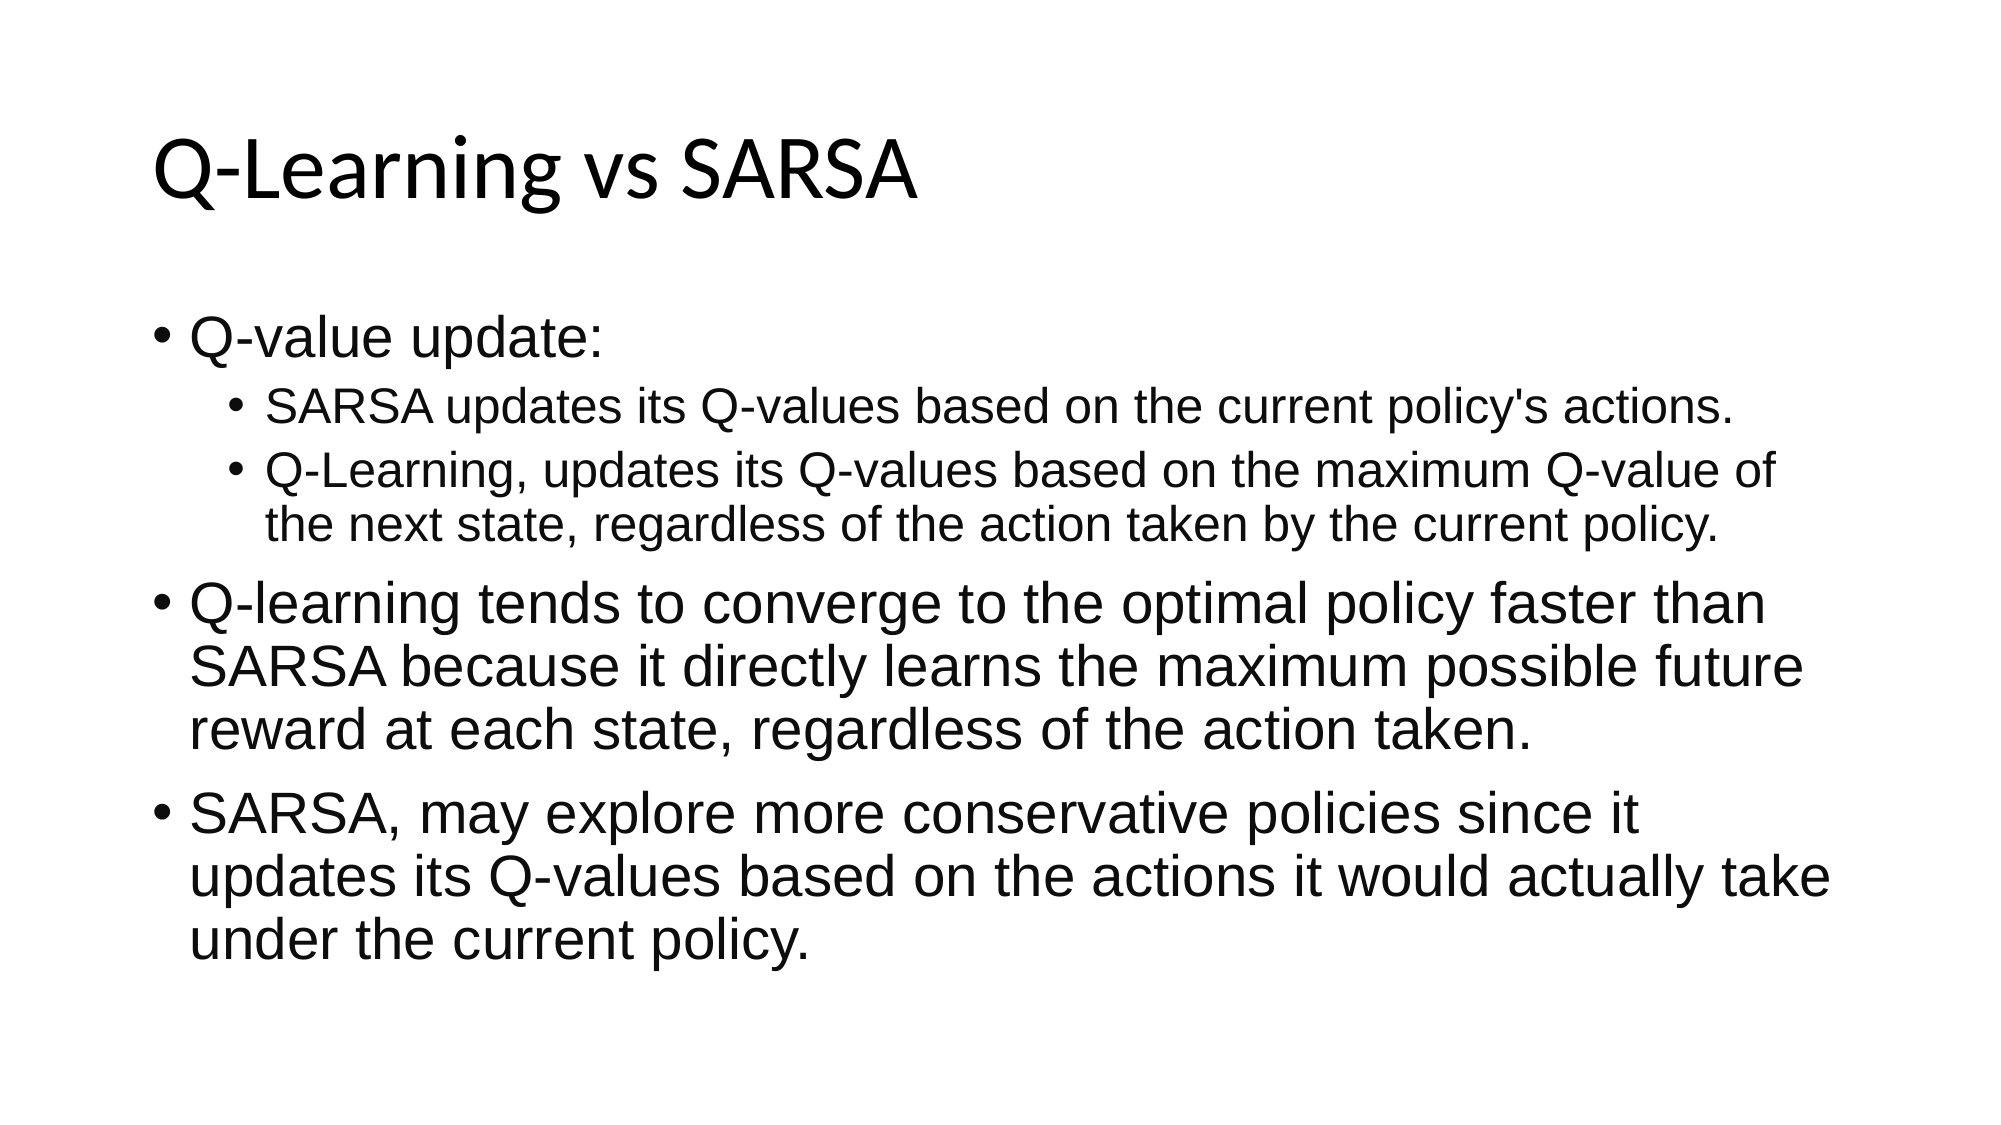

# Q-Learning vs SARSA
Q-value update:
SARSA updates its Q-values based on the current policy's actions.
Q-Learning, updates its Q-values based on the maximum Q-value of the next state, regardless of the action taken by the current policy.
Q-learning tends to converge to the optimal policy faster than SARSA because it directly learns the maximum possible future reward at each state, regardless of the action taken.
SARSA, may explore more conservative policies since it updates its Q-values based on the actions it would actually take under the current policy.